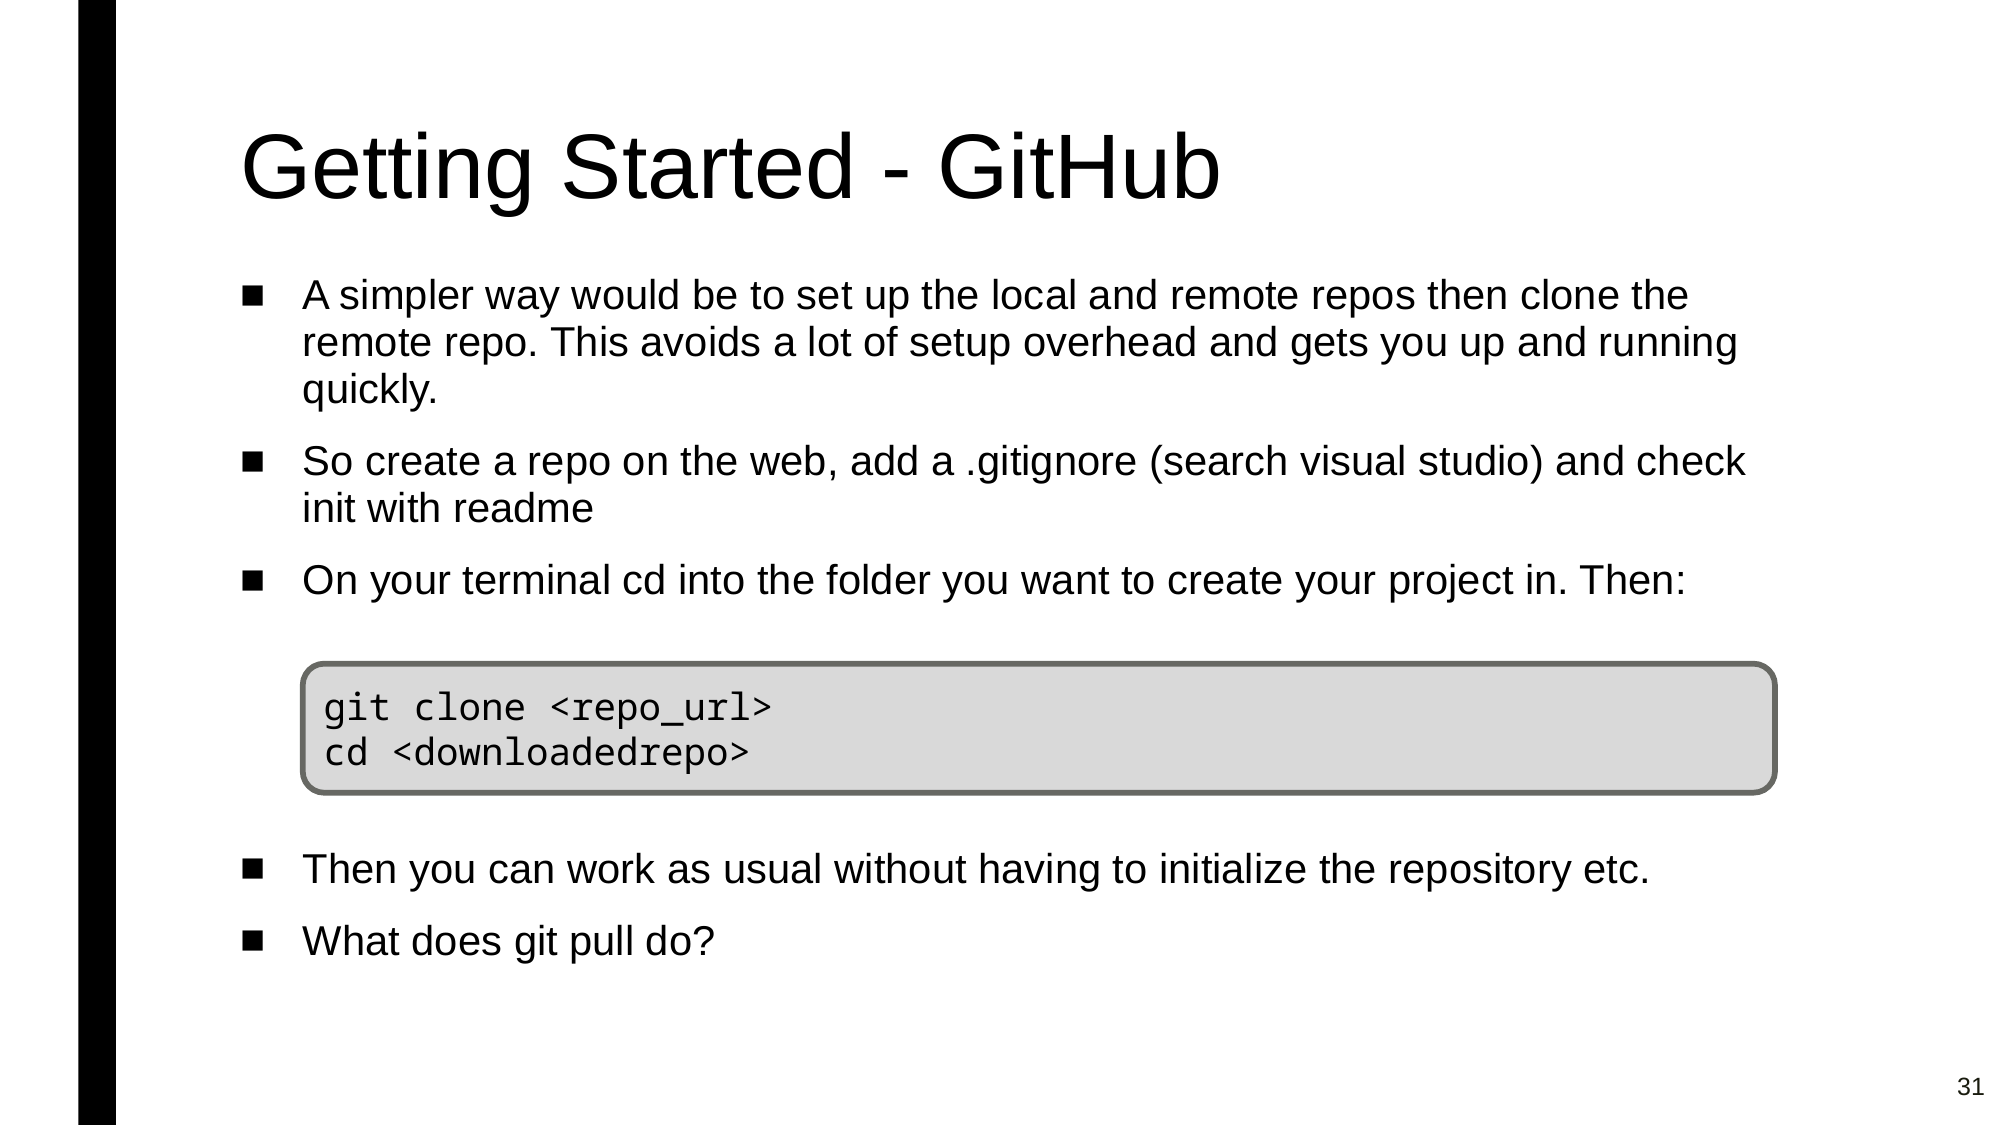

# Getting Started - GitHub
A simpler way would be to set up the local and remote repos then clone the remote repo. This avoids a lot of setup overhead and gets you up and running quickly.
So create a repo on the web, add a .gitignore (search visual studio) and check init with readme
On your terminal cd into the folder you want to create your project in. Then:

Then you can work as usual without having to initialize the repository etc.
What does git pull do?

git clone <repo_url>
cd <downloadedrepo>
31